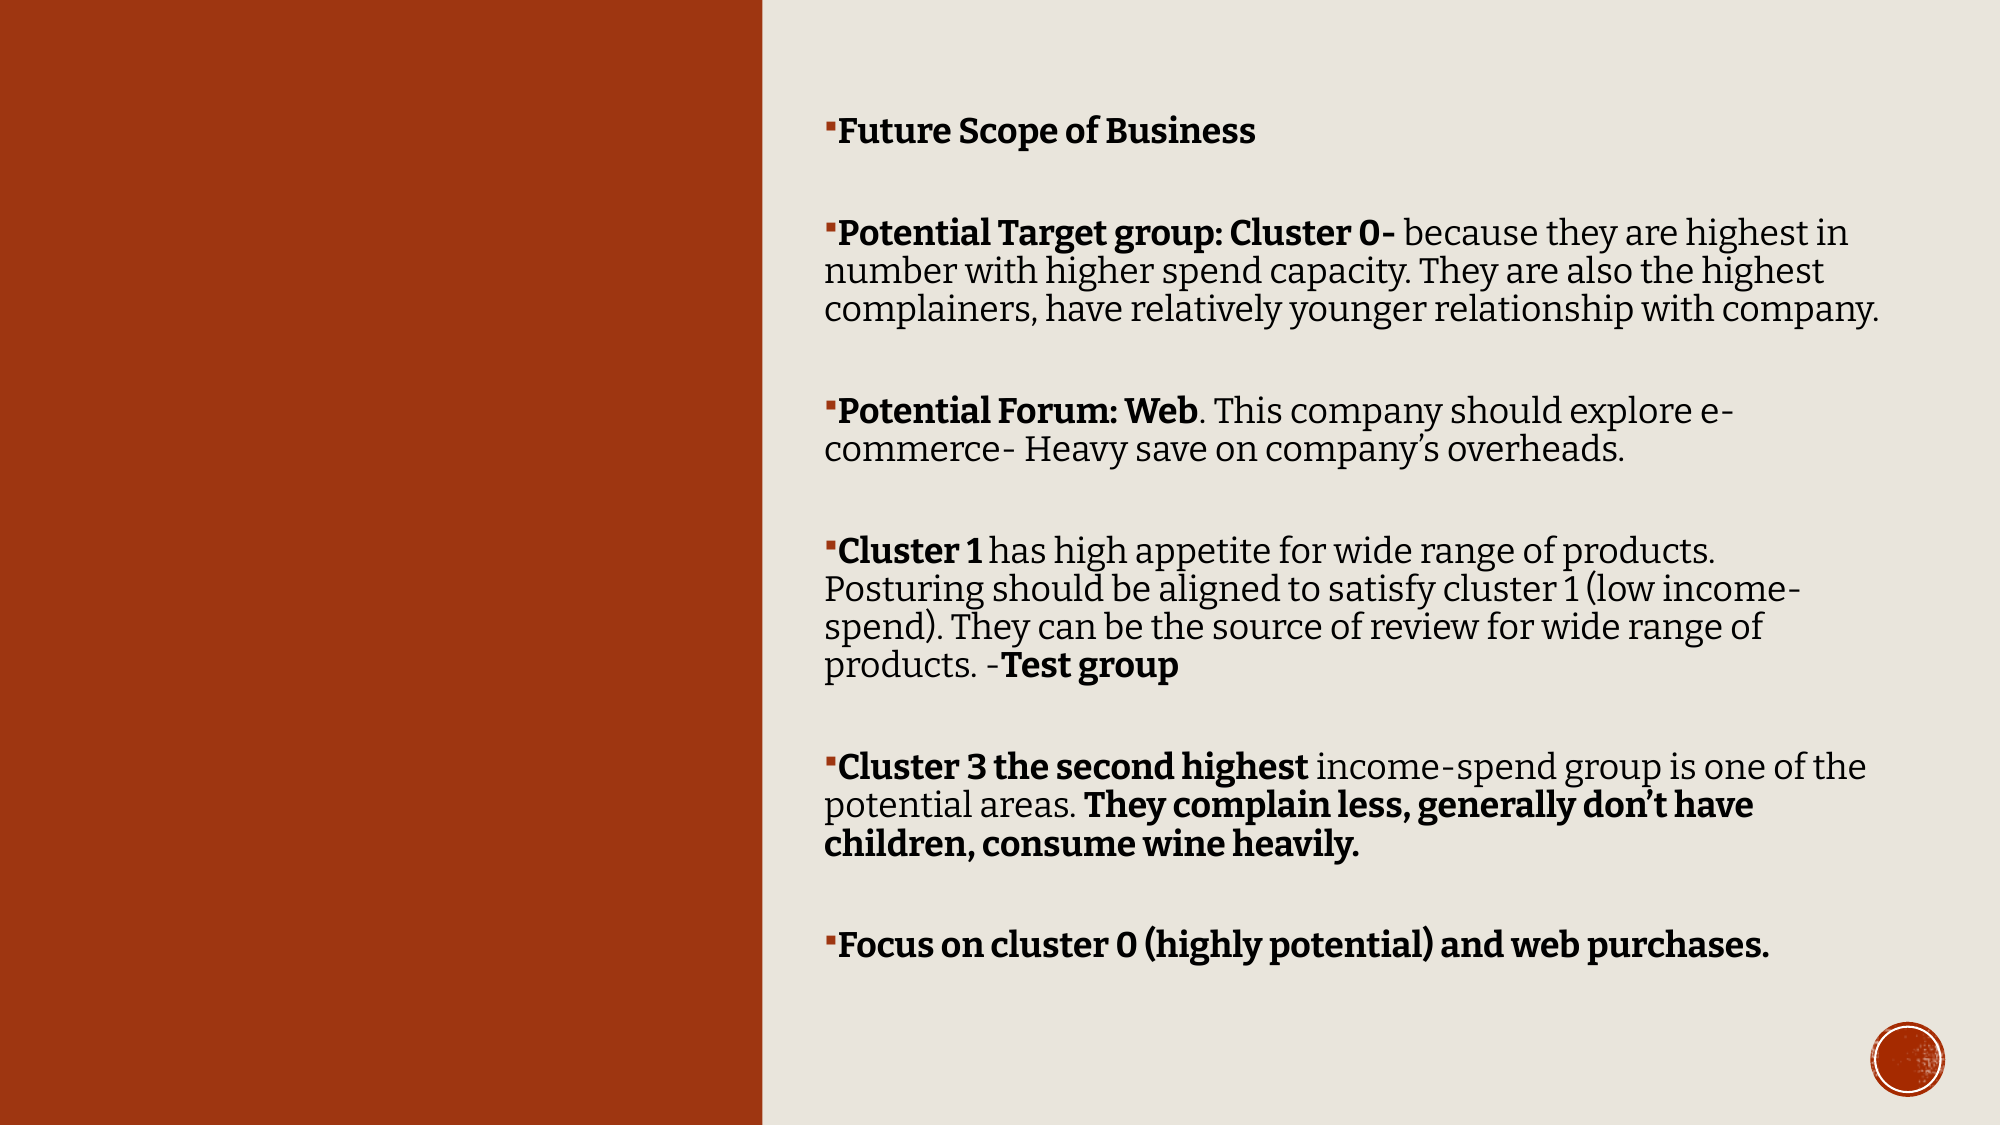

Future Scope of Business

Potential Target group: Cluster 0- because they are highest in number with higher spend capacity. They are also the highest complainers, have relatively younger relationship with company.

Potential Forum: Web. This company should explore e-commerce- Heavy save on company’s overheads.

Cluster 1 has high appetite for wide range of products. Posturing should be aligned to satisfy cluster 1 (low income-spend). They can be the source of review for wide range of products. -Test group

Cluster 3 the second highest income-spend group is one of the potential areas. They complain less, generally don’t have children, consume wine heavily.

Focus on cluster 0 (highly potential) and web purchases.